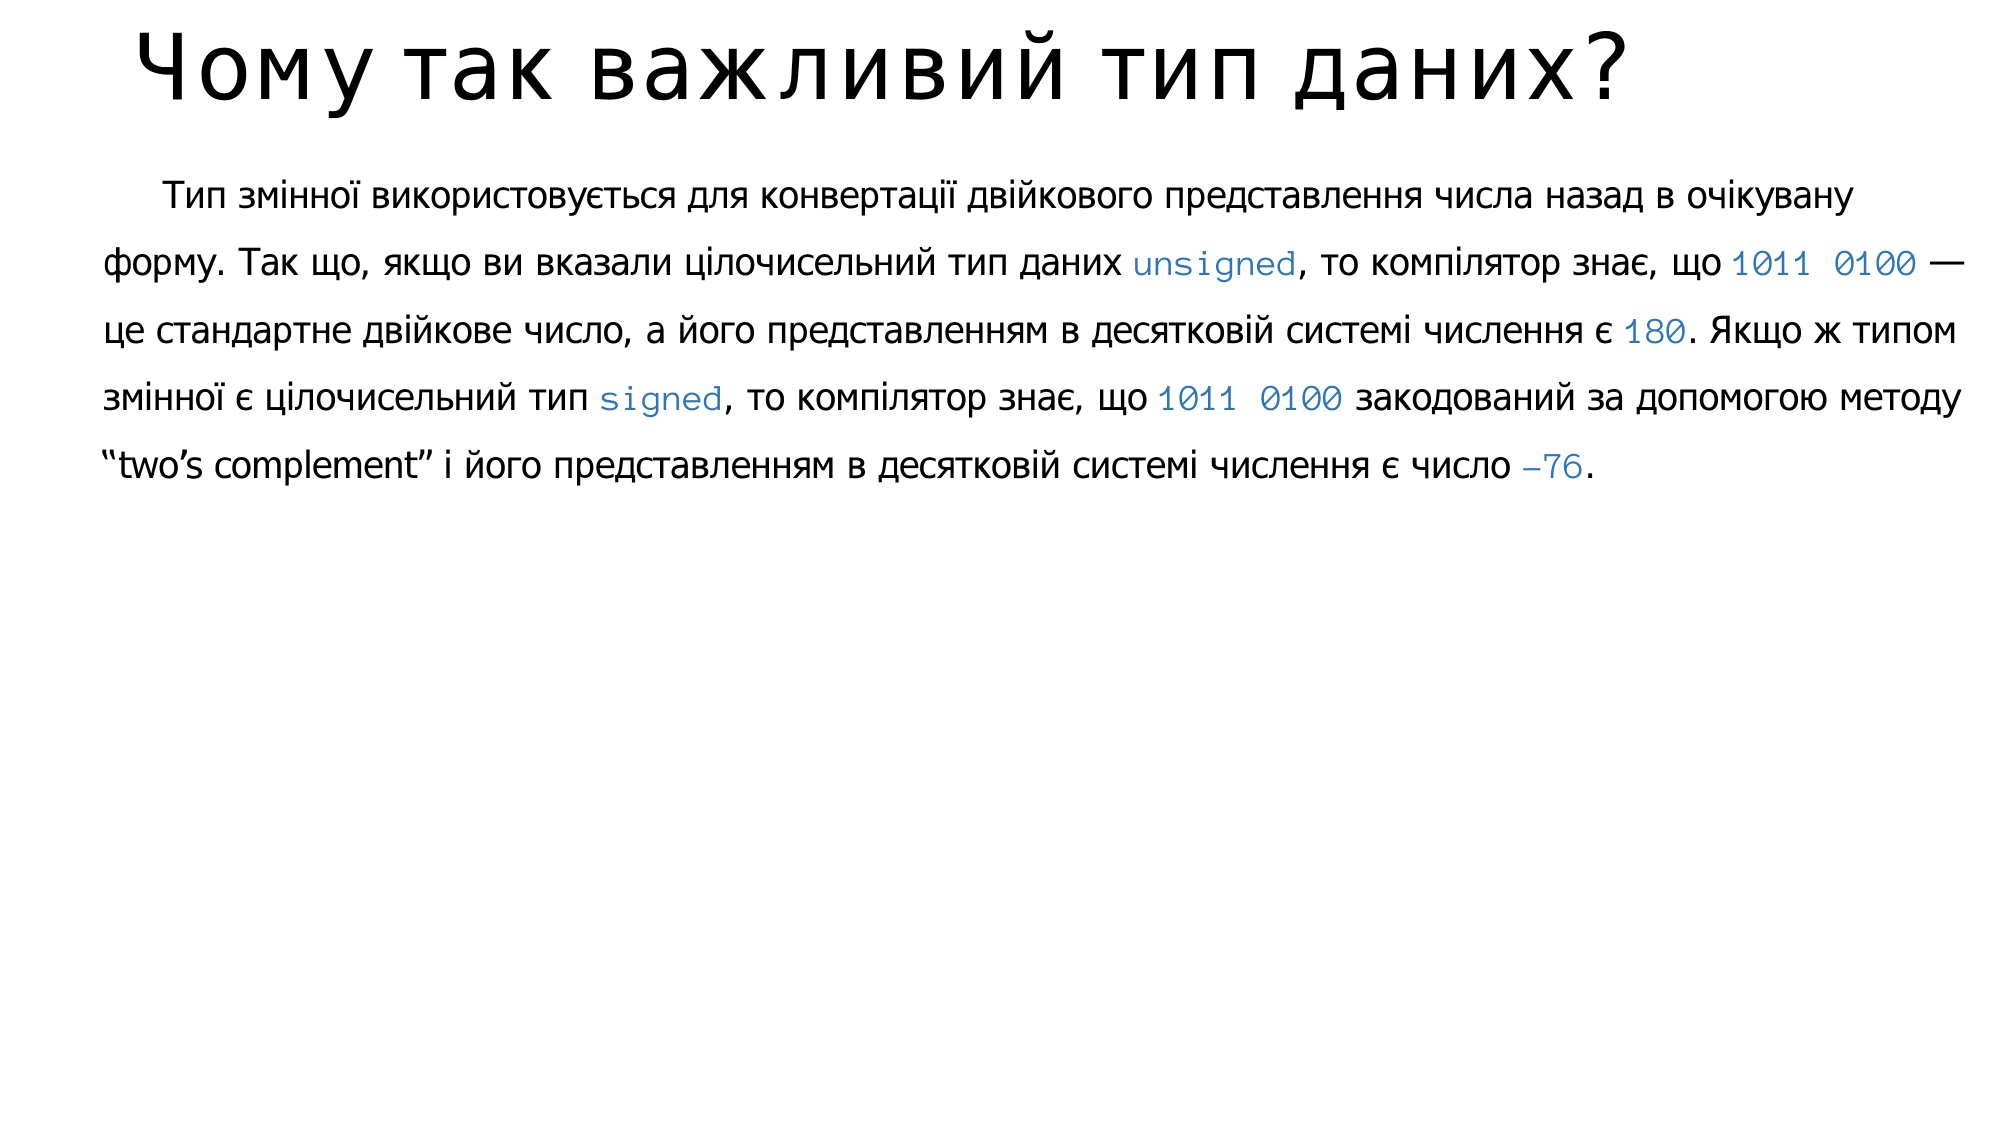

# Чому так важливий тип даних?
Тип змінної використовується для конвертації двійкового представлення числа назад в очікувану форму. Так що, якщо ви вказали цілочисельний тип даних unsigned, то компілятор знає, що 1011 0100 — це стандартне двійкове число, а його представленням в десятковій системі числення є 180. Якщо ж типом змінної є цілочисельний тип signed, то компілятор знає, що 1011 0100 закодований за допомогою методу “two’s complement” і його представленням в десятковій системі числення є число -76.